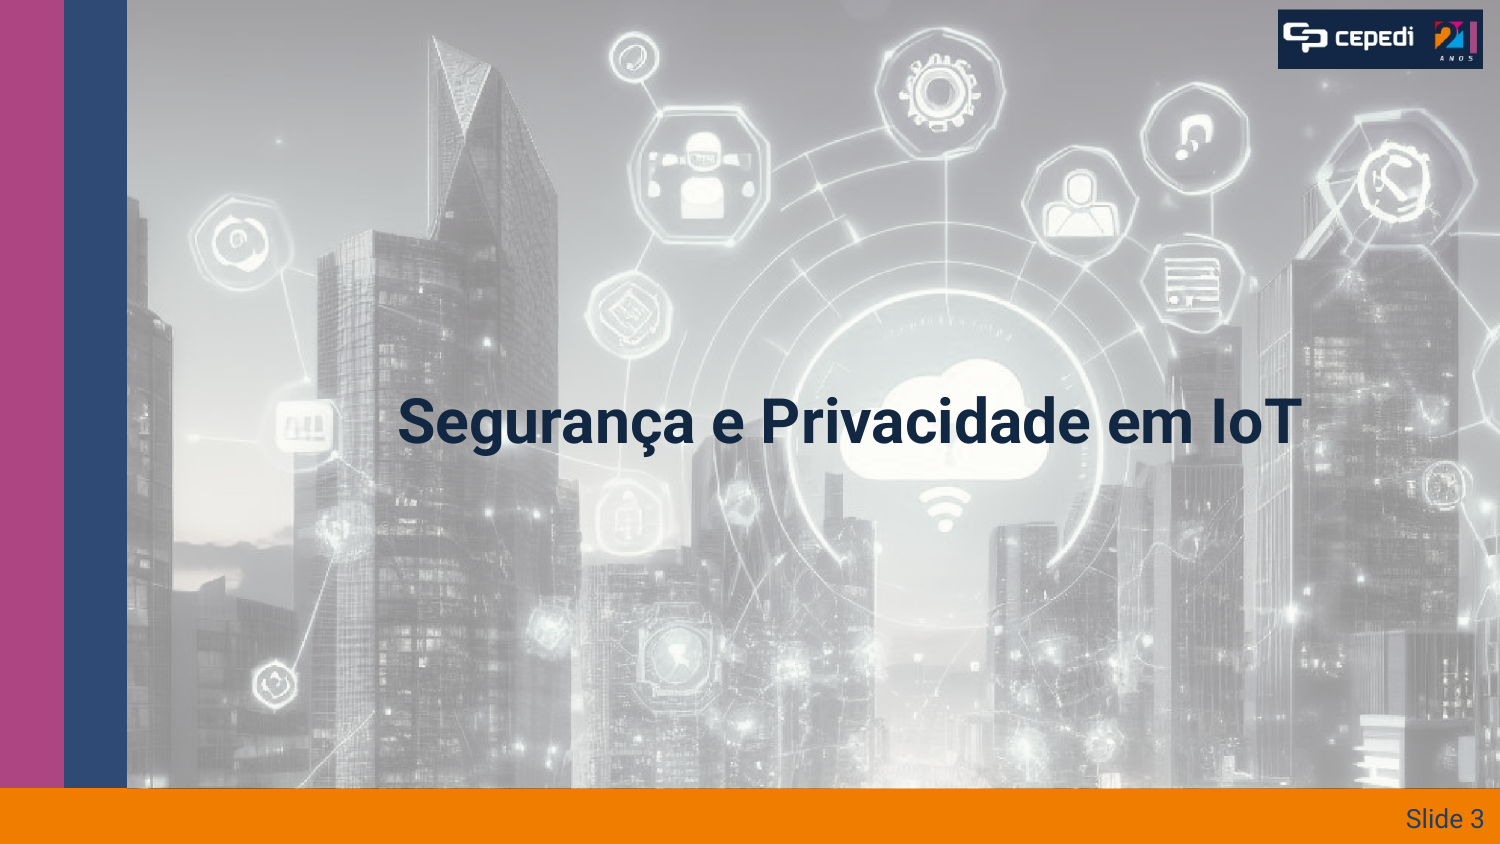

# Segurança e Privacidade em IoT
Slide 3